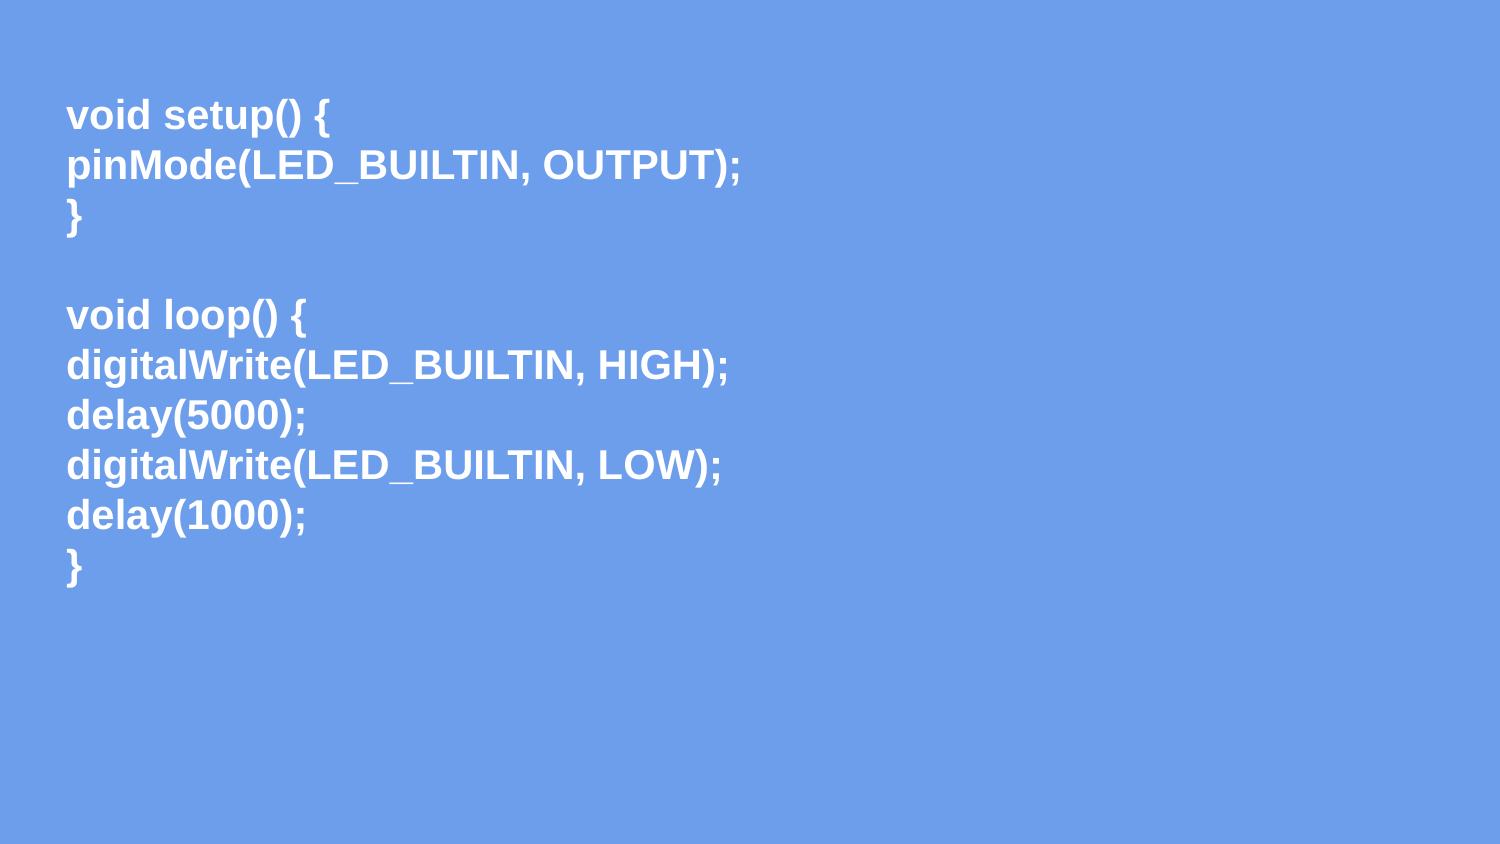

# void setup() { pinMode(LED_BUILTIN, OUTPUT); } void loop() { digitalWrite(LED_BUILTIN, HIGH); delay(5000); digitalWrite(LED_BUILTIN, LOW); delay(1000); }